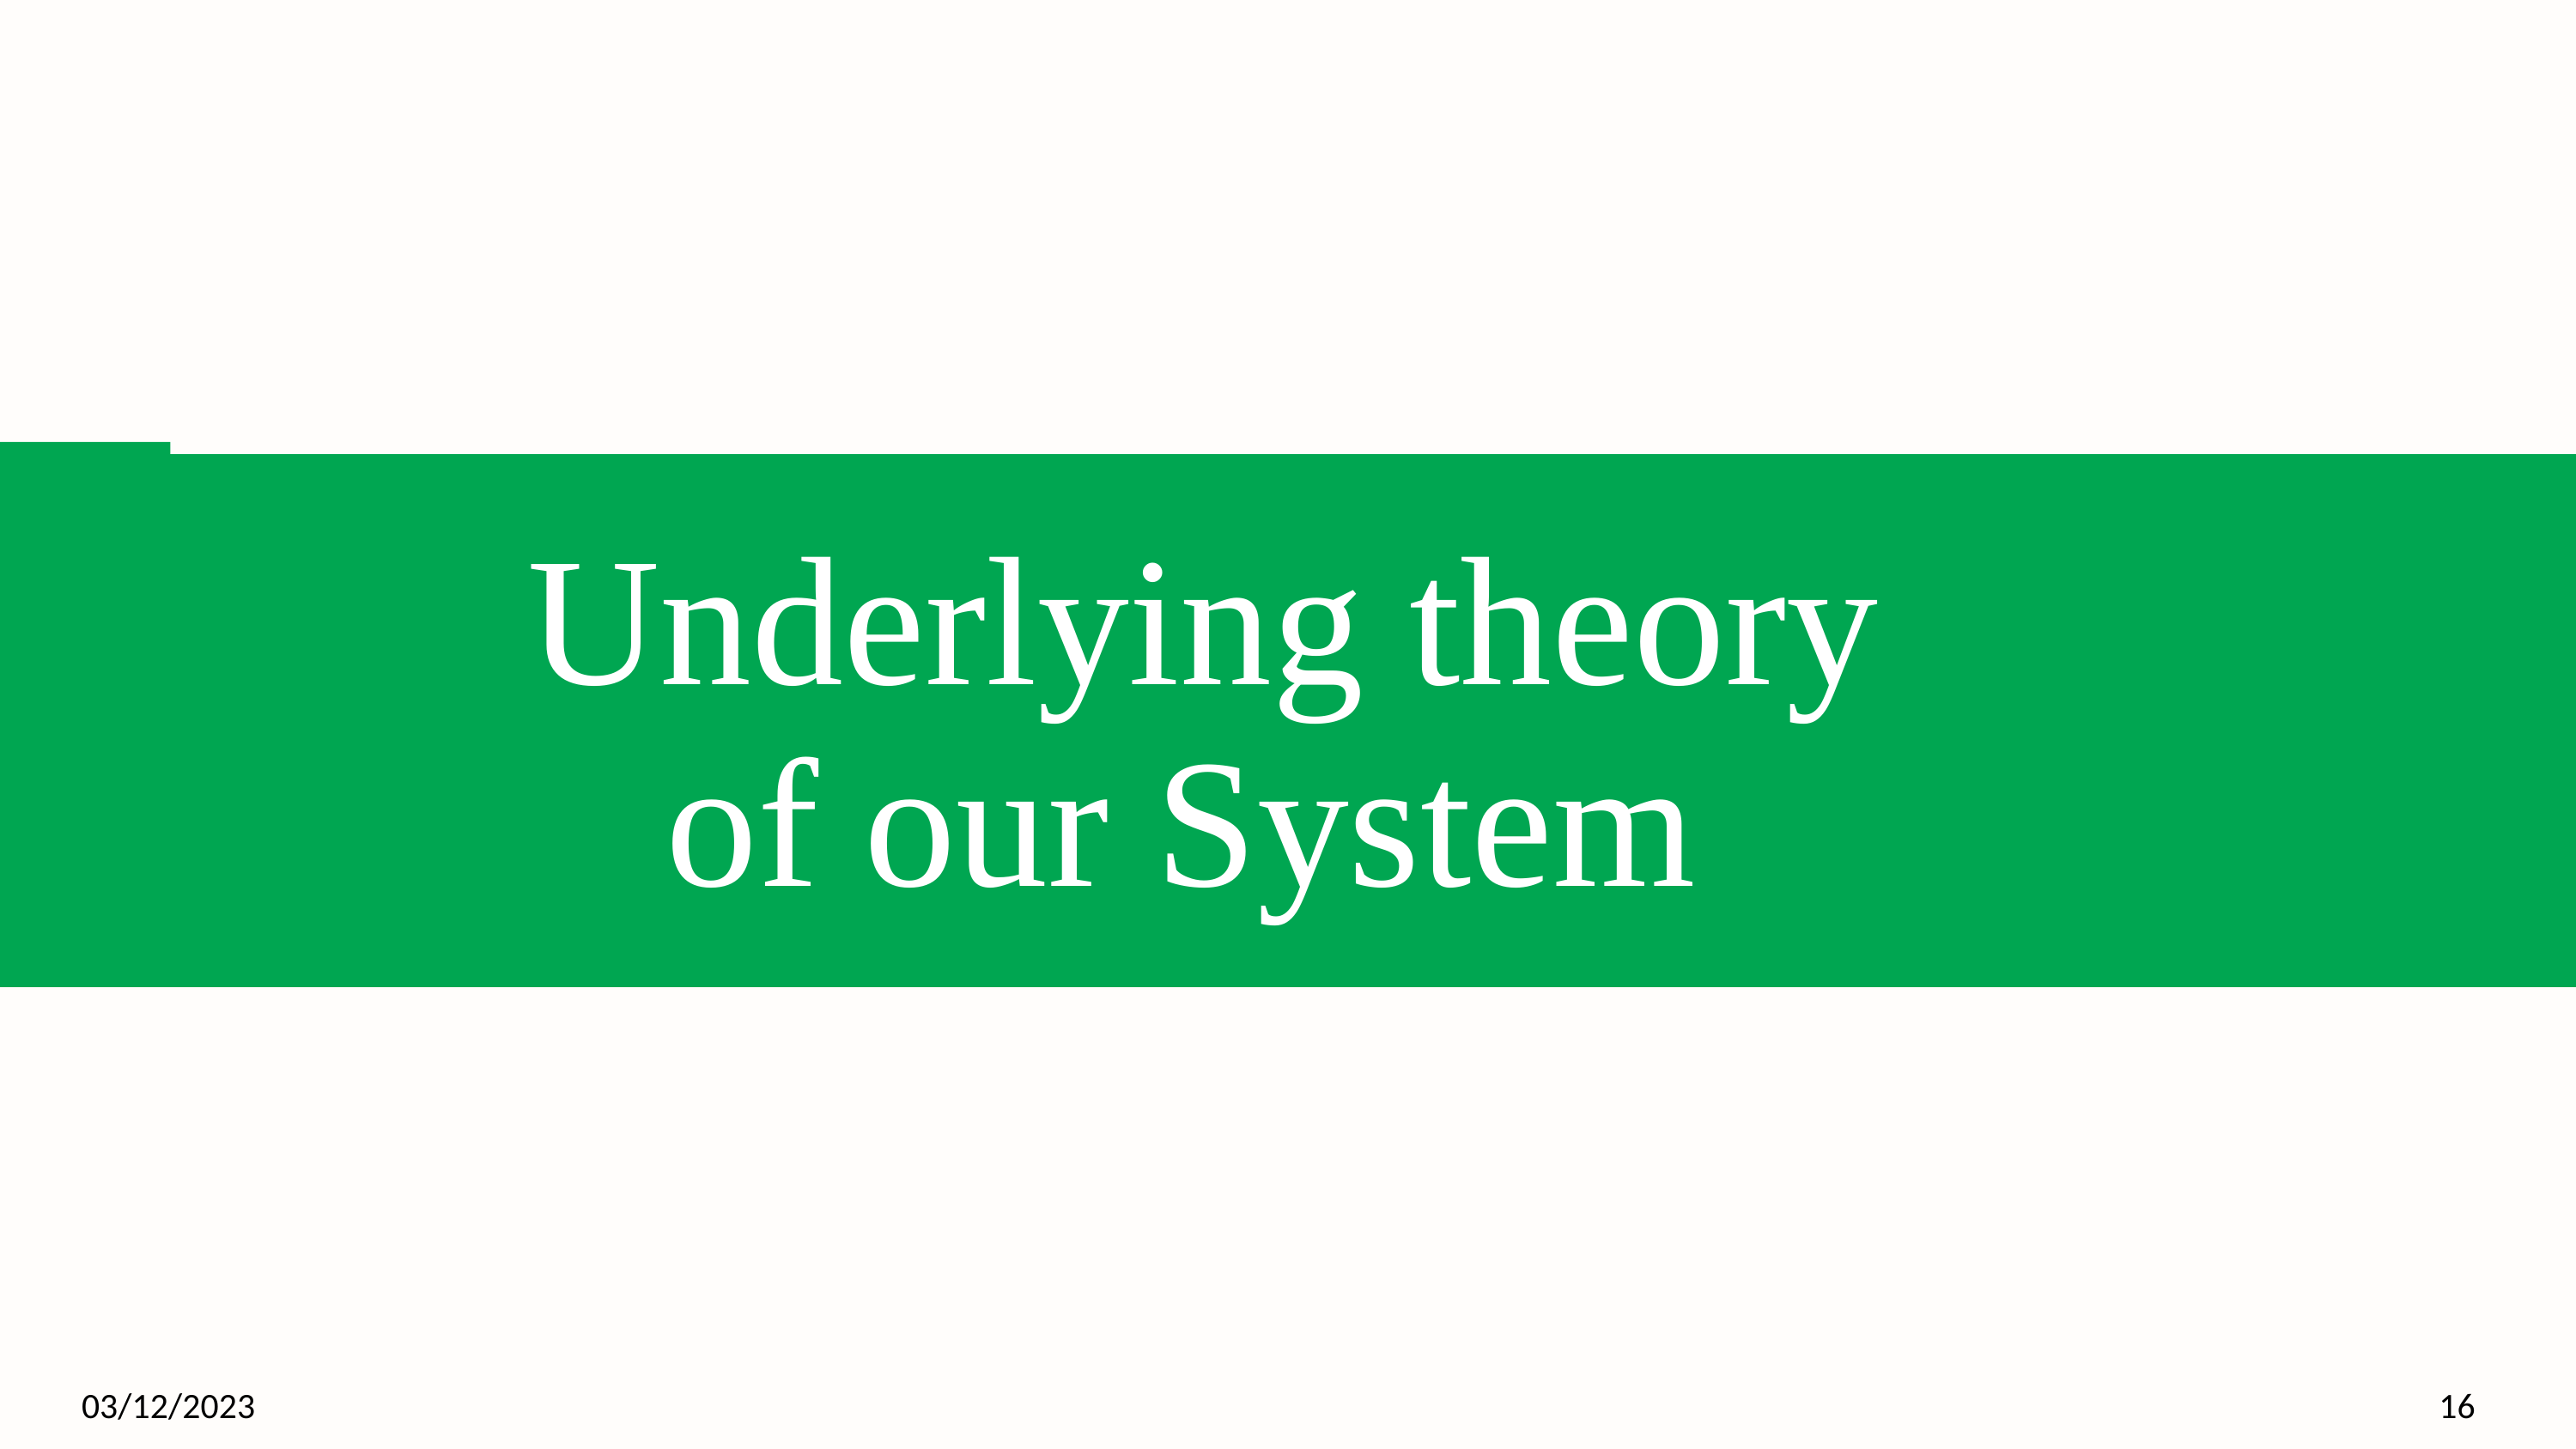

Underlying theory
   of our System
16
03/12/2023